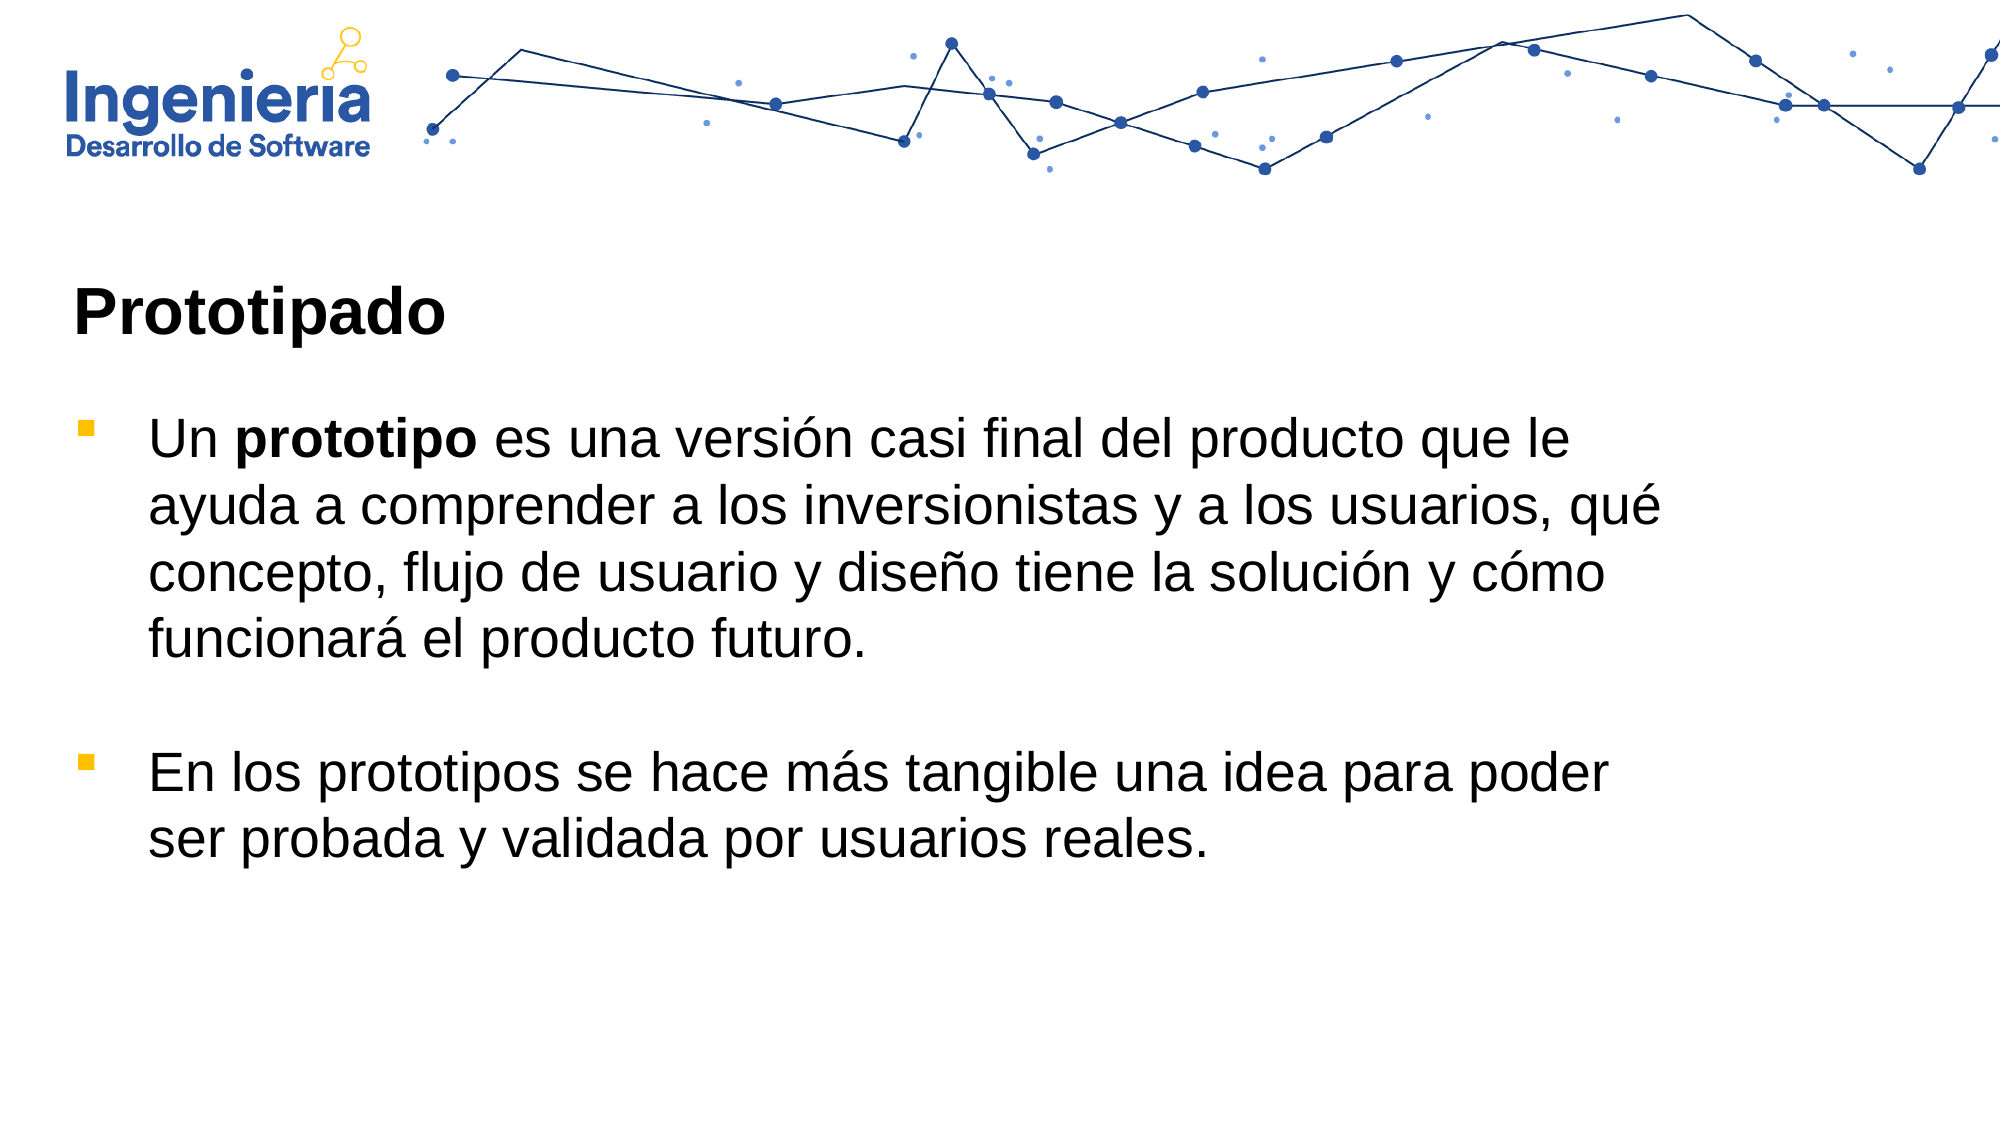

Prototipado
Un prototipo es una versión casi final del producto que le ayuda a comprender a los inversionistas y a los usuarios, qué concepto, flujo de usuario y diseño tiene la solución y cómo funcionará el producto futuro.

En los prototipos se hace más tangible una idea para poder ser probada y validada por usuarios reales.